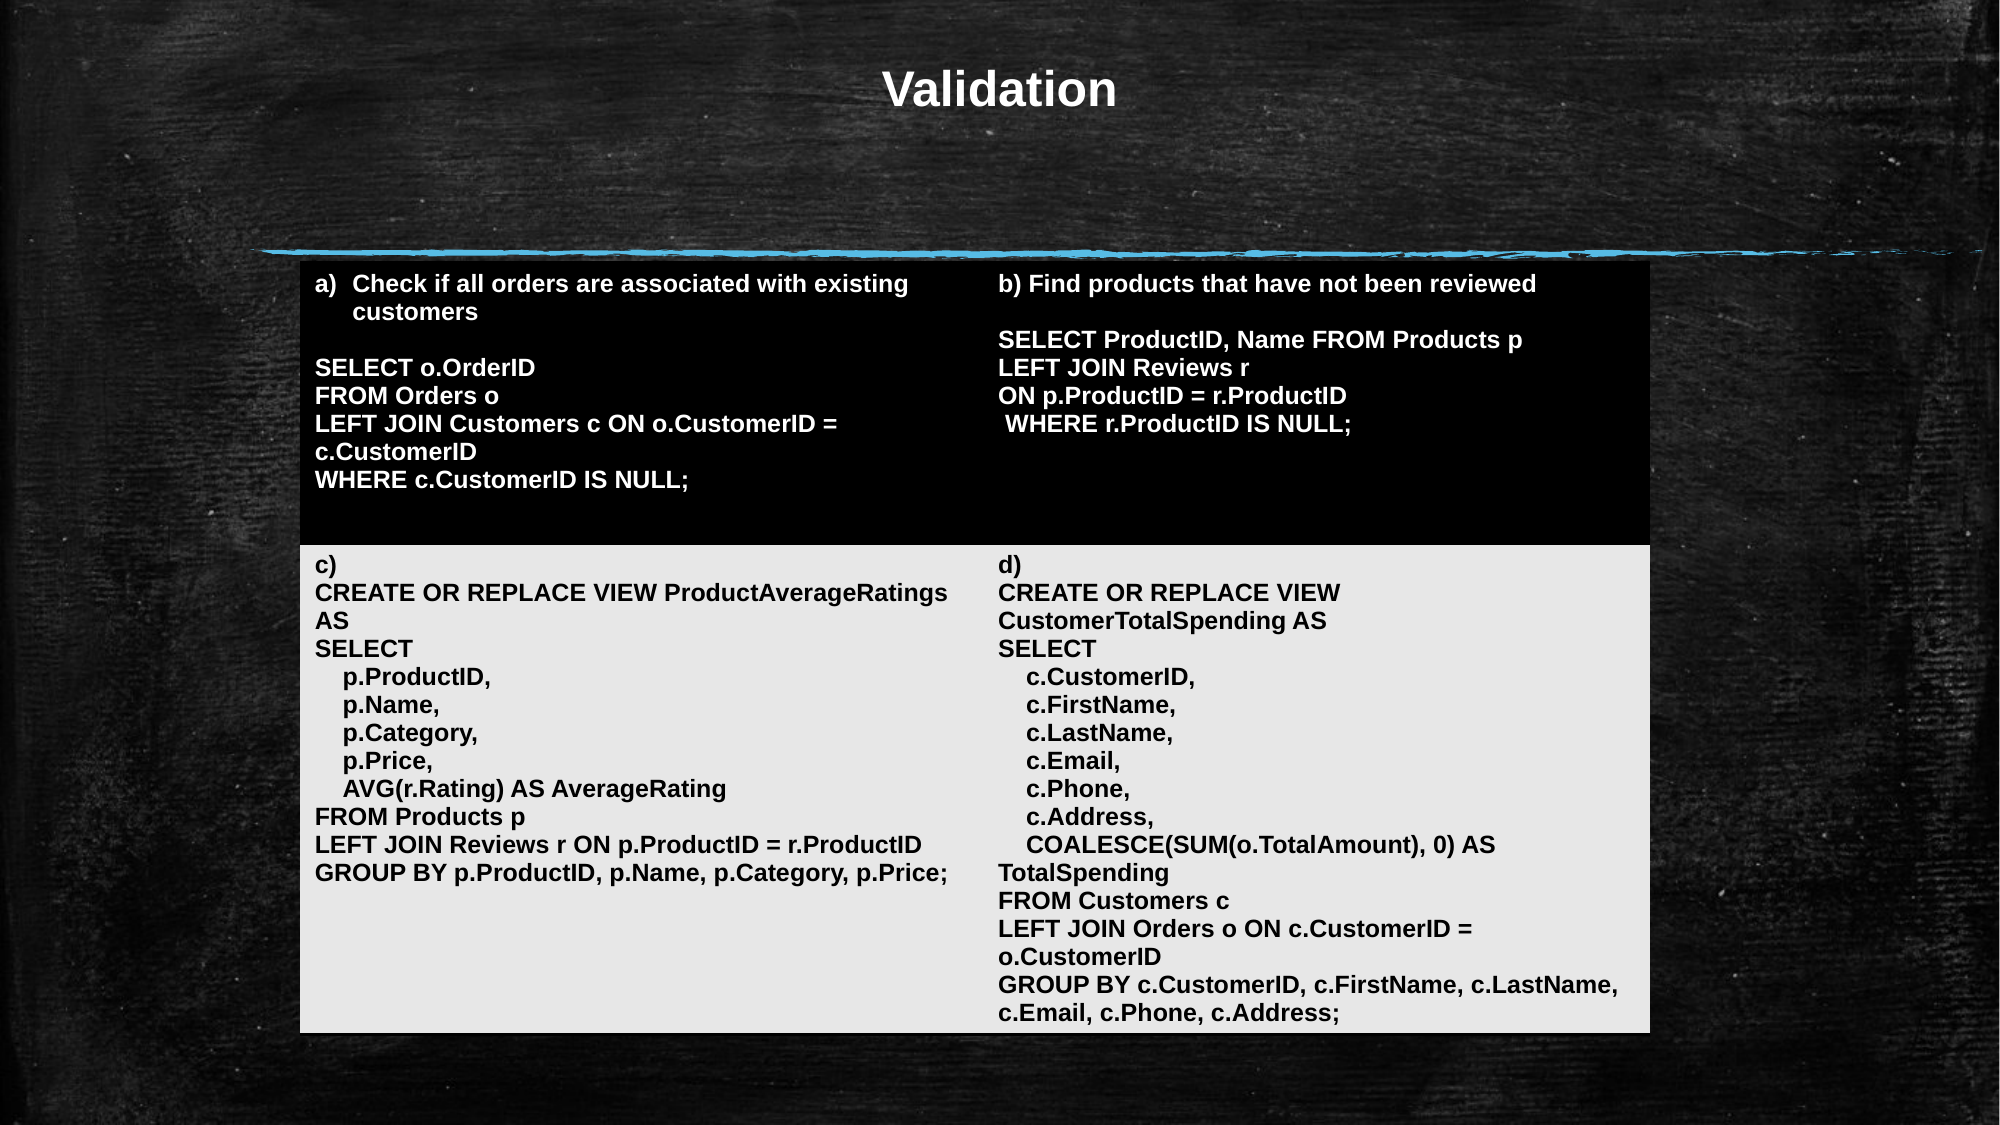

# Validation
| Check if all orders are associated with existing customers SELECT o.OrderID FROM Orders o LEFT JOIN Customers c ON o.CustomerID = c.CustomerID WHERE c.CustomerID IS NULL; | b) Find products that have not been reviewed SELECT ProductID, Name FROM Products p LEFT JOIN Reviews r ON p.ProductID = r.ProductID WHERE r.ProductID IS NULL; |
| --- | --- |
| c) CREATE OR REPLACE VIEW ProductAverageRatings AS SELECT p.ProductID, p.Name, p.Category, p.Price, AVG(r.Rating) AS AverageRating FROM Products p LEFT JOIN Reviews r ON p.ProductID = r.ProductID GROUP BY p.ProductID, p.Name, p.Category, p.Price; | d) CREATE OR REPLACE VIEW CustomerTotalSpending AS SELECT c.CustomerID, c.FirstName, c.LastName, c.Email, c.Phone, c.Address, COALESCE(SUM(o.TotalAmount), 0) AS TotalSpending FROM Customers c LEFT JOIN Orders o ON c.CustomerID = o.CustomerID GROUP BY c.CustomerID, c.FirstName, c.LastName, c.Email, c.Phone, c.Address; |